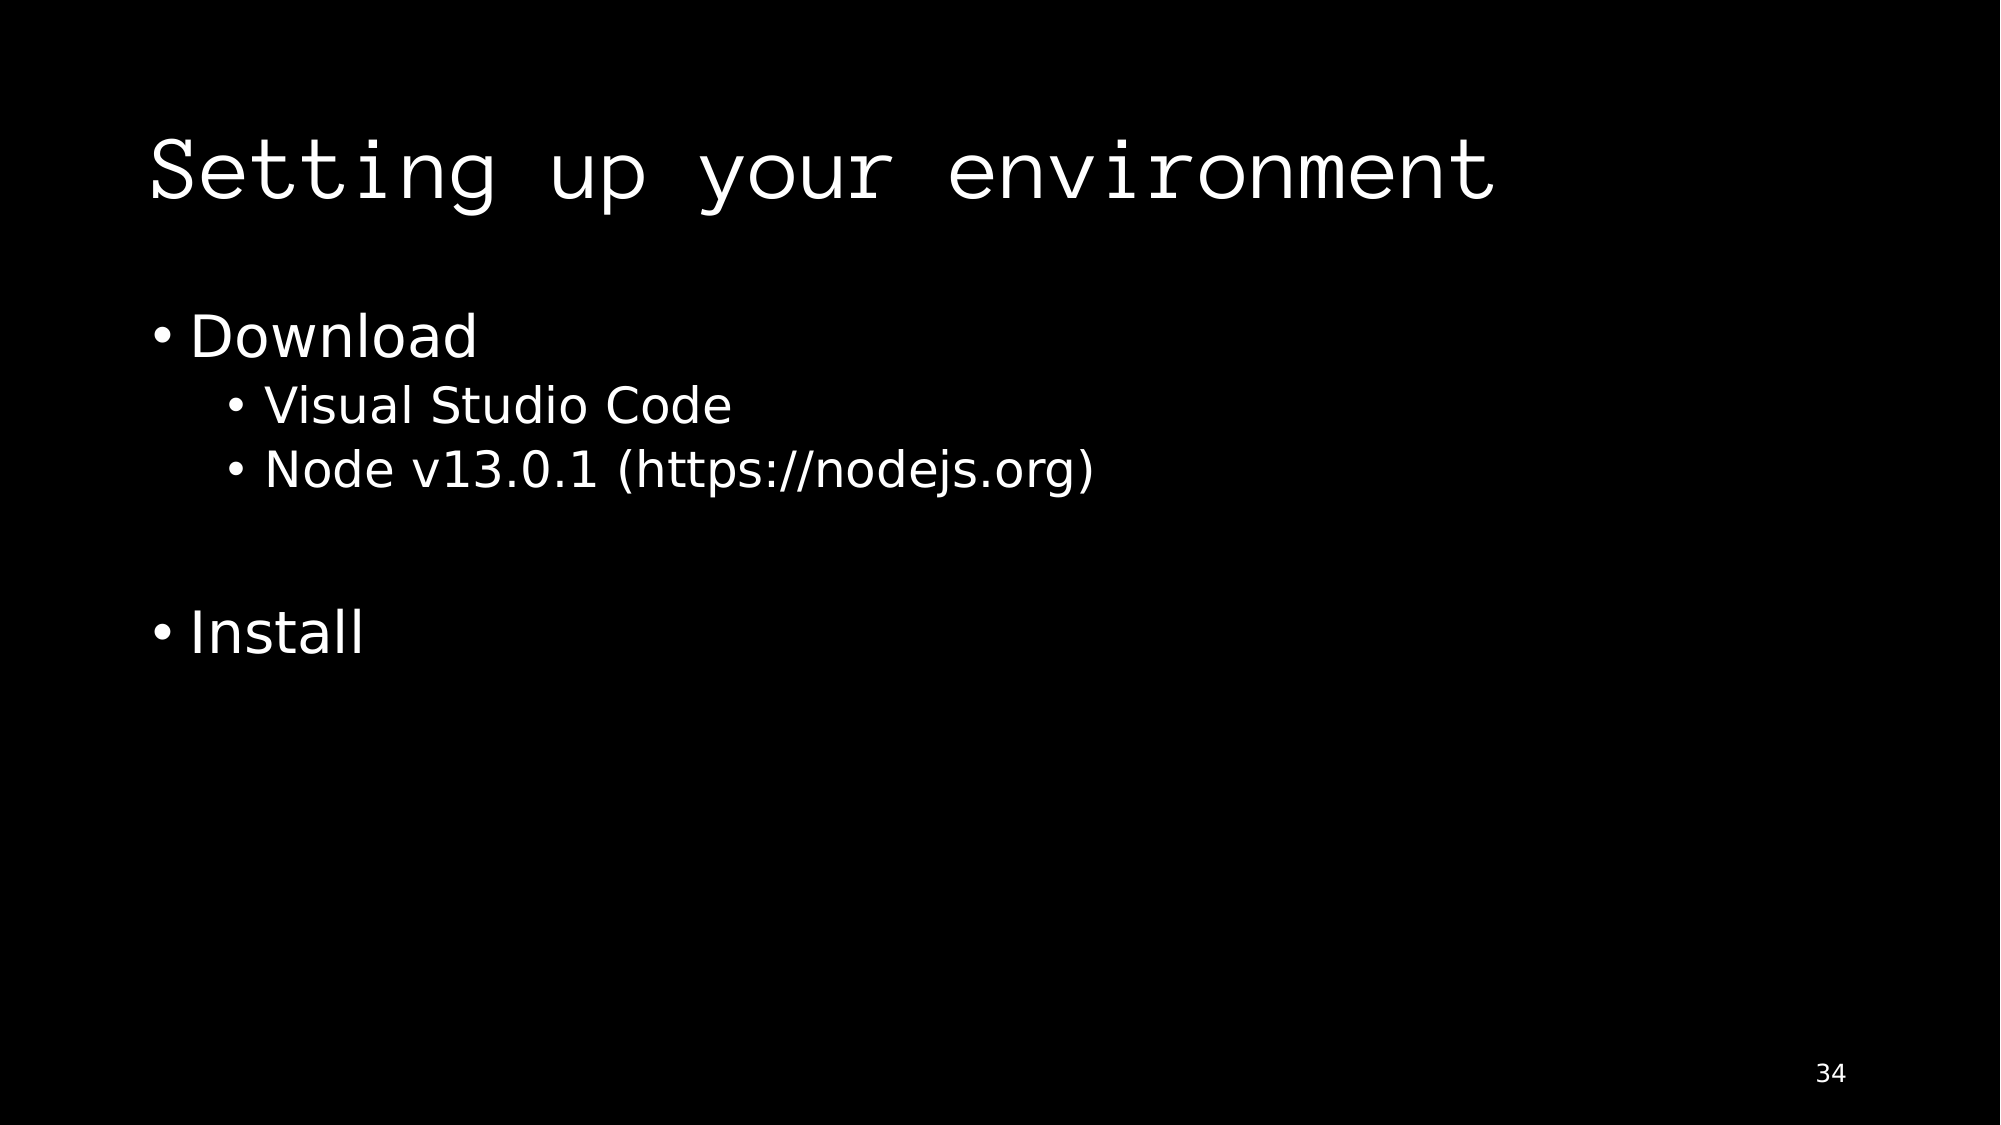

# Setting up your environment
Download
Visual Studio Code
Node v13.0.1 (https://nodejs.org)

Install
34